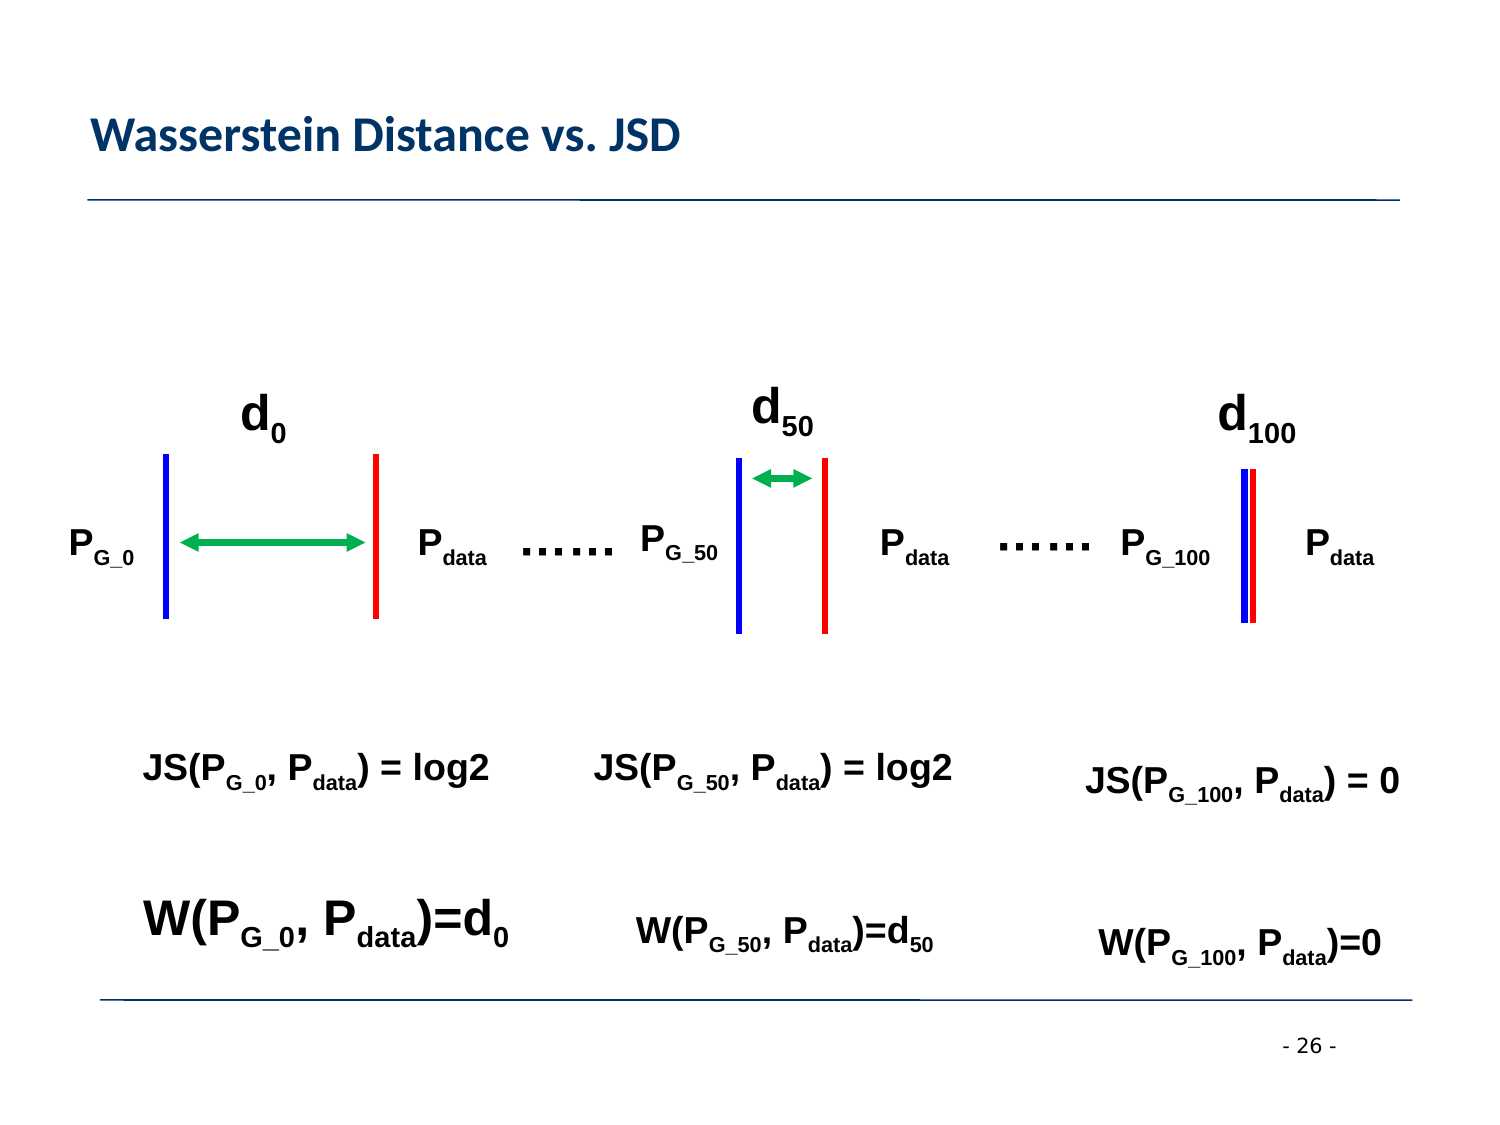

# Wasserstein Distance vs. JSD
d0
d50
d100
PG_0
Pdata
Pdata
PG_100
Pdata
PG_50
……
……
JS(PG_0, Pdata) = log2
JS(PG_50, Pdata) = log2
JS(PG_100, Pdata) = 0
W(PG_0, Pdata)=d0
W(PG_50, Pdata)=d50
W(PG_100, Pdata)=0